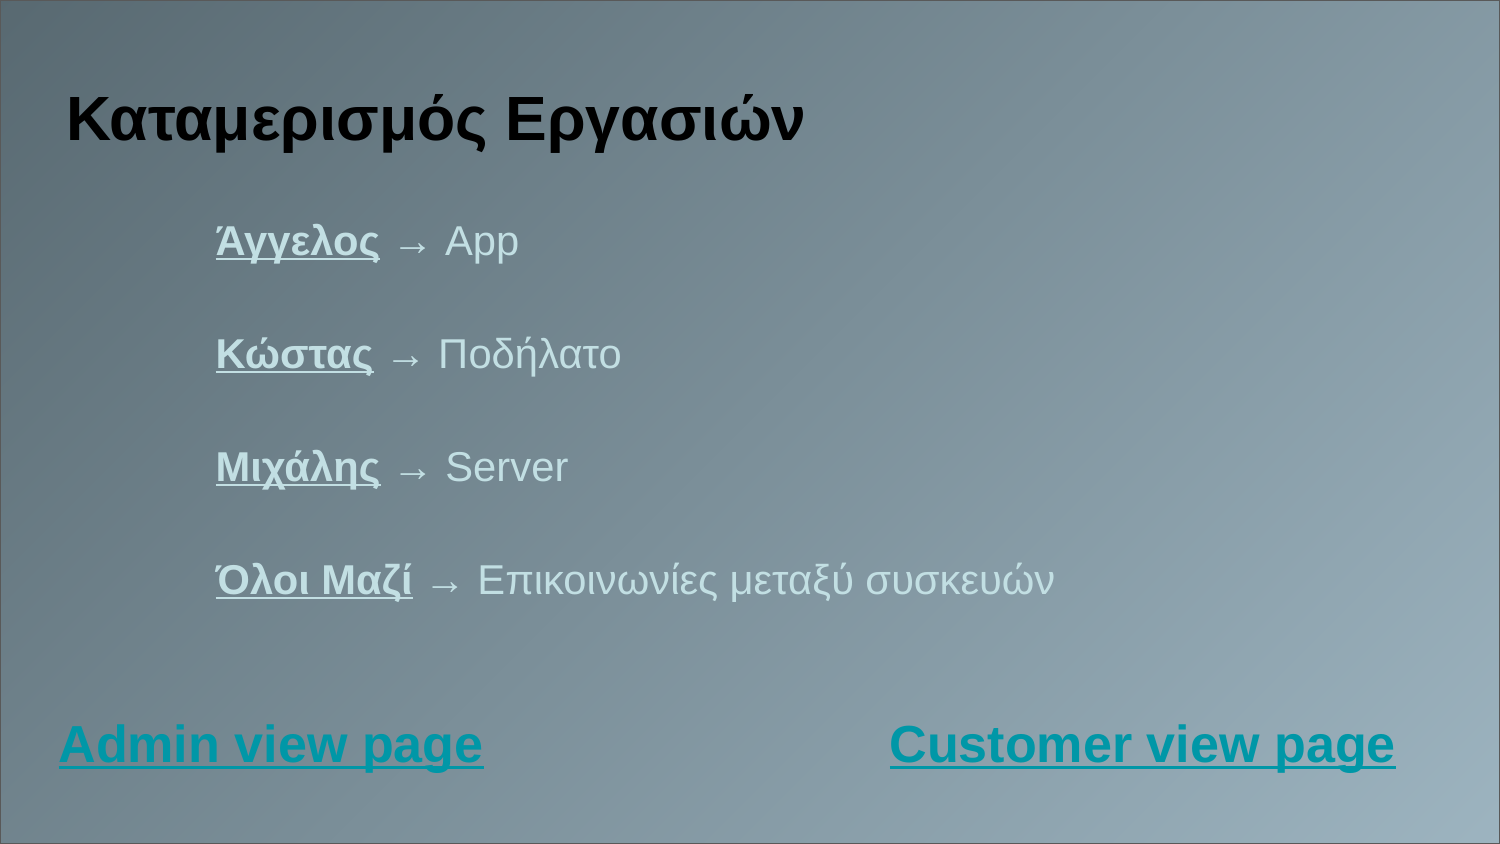

# Καταμερισμός Εργασιών
Άγγελος → App
Κώστας → Ποδήλατο
Μιχάλης → Server
Όλοι Μαζί → Επικοινωνίες μεταξύ συσκευών
Admin view page                            Customer view page